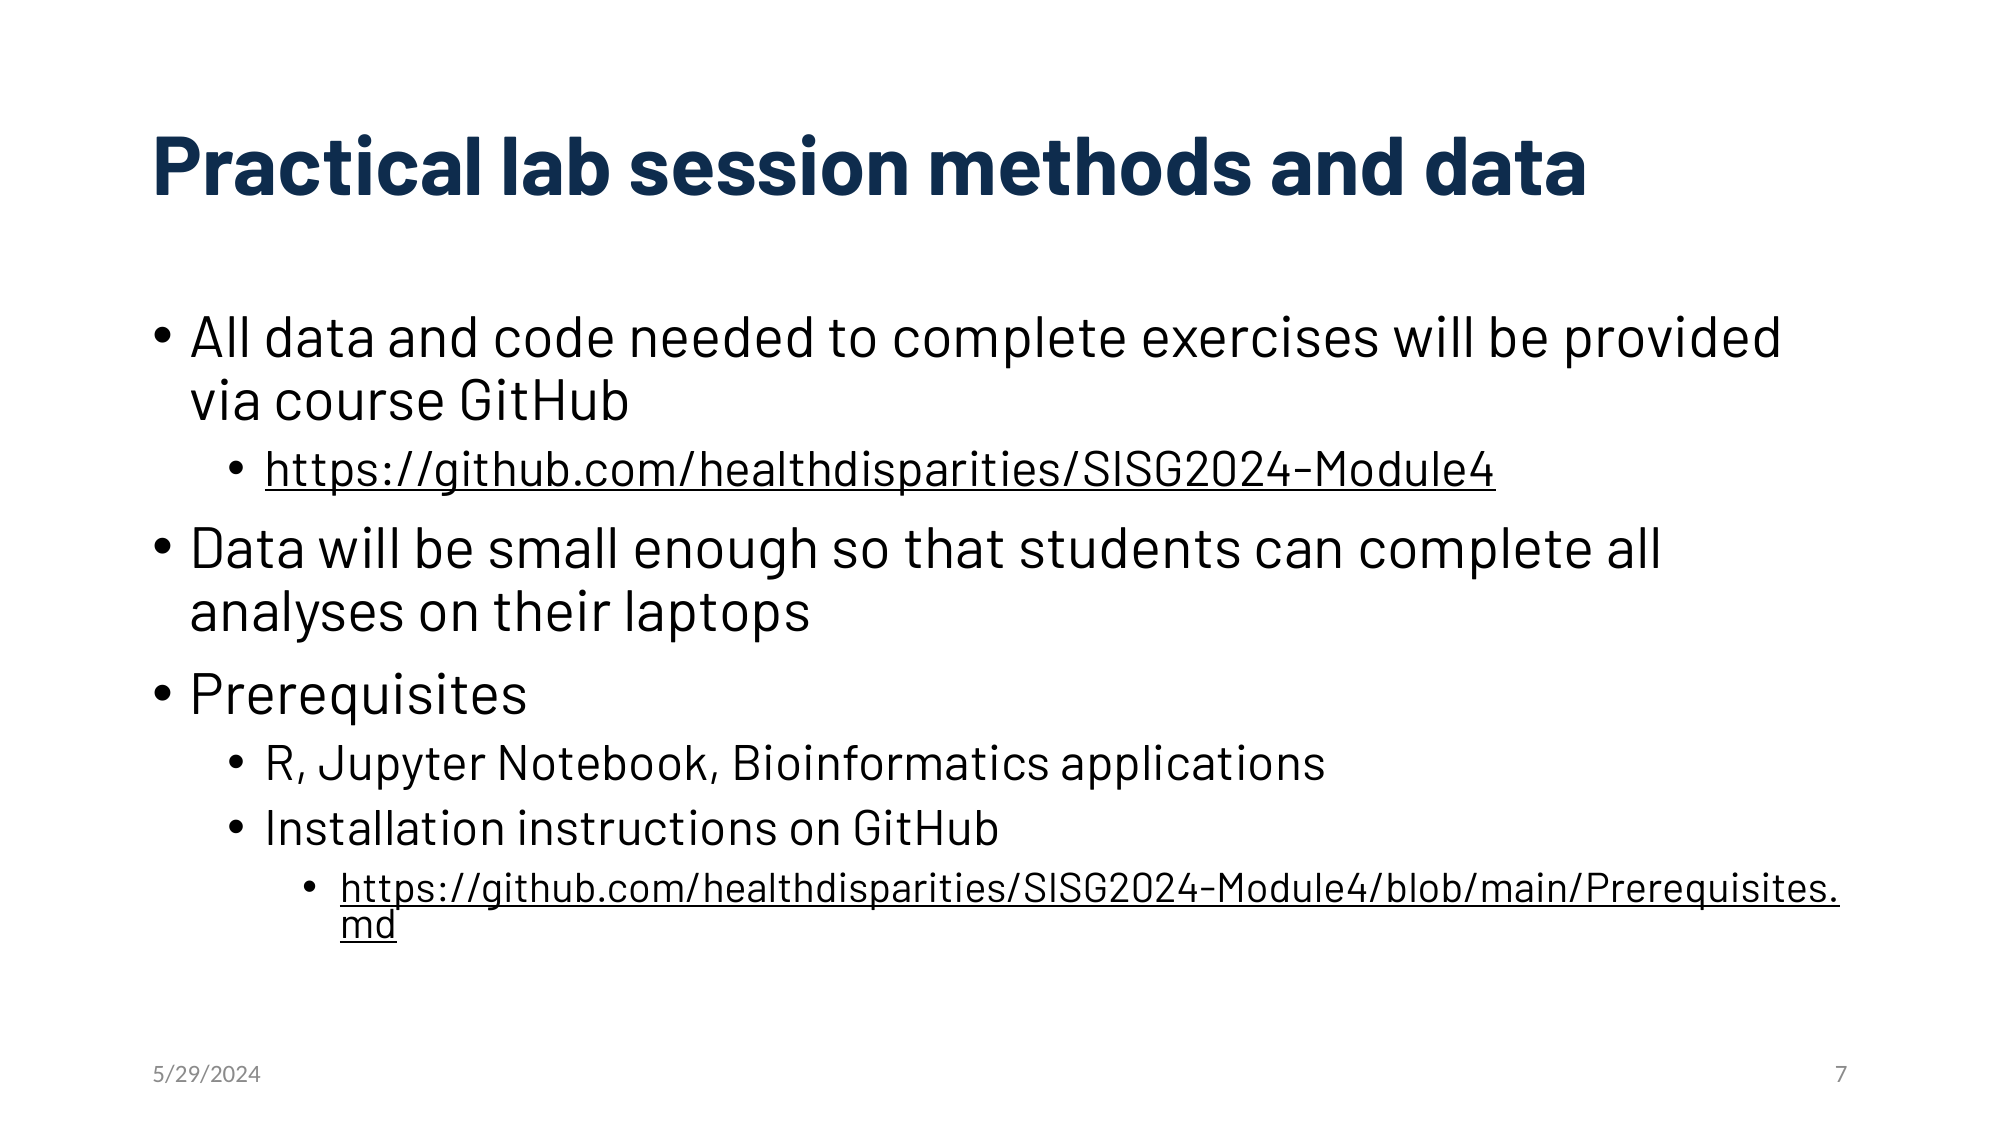

# Practical lab session methods and data
All data and code needed to complete exercises will be provided via course GitHub
https://github.com/healthdisparities/SISG2024-Module4
Data will be small enough so that students can complete all analyses on their laptops
Prerequisites
R, Jupyter Notebook, Bioinformatics applications
Installation instructions on GitHub
https://github.com/healthdisparities/SISG2024-Module4/blob/main/Prerequisites.md
5/29/2024
7